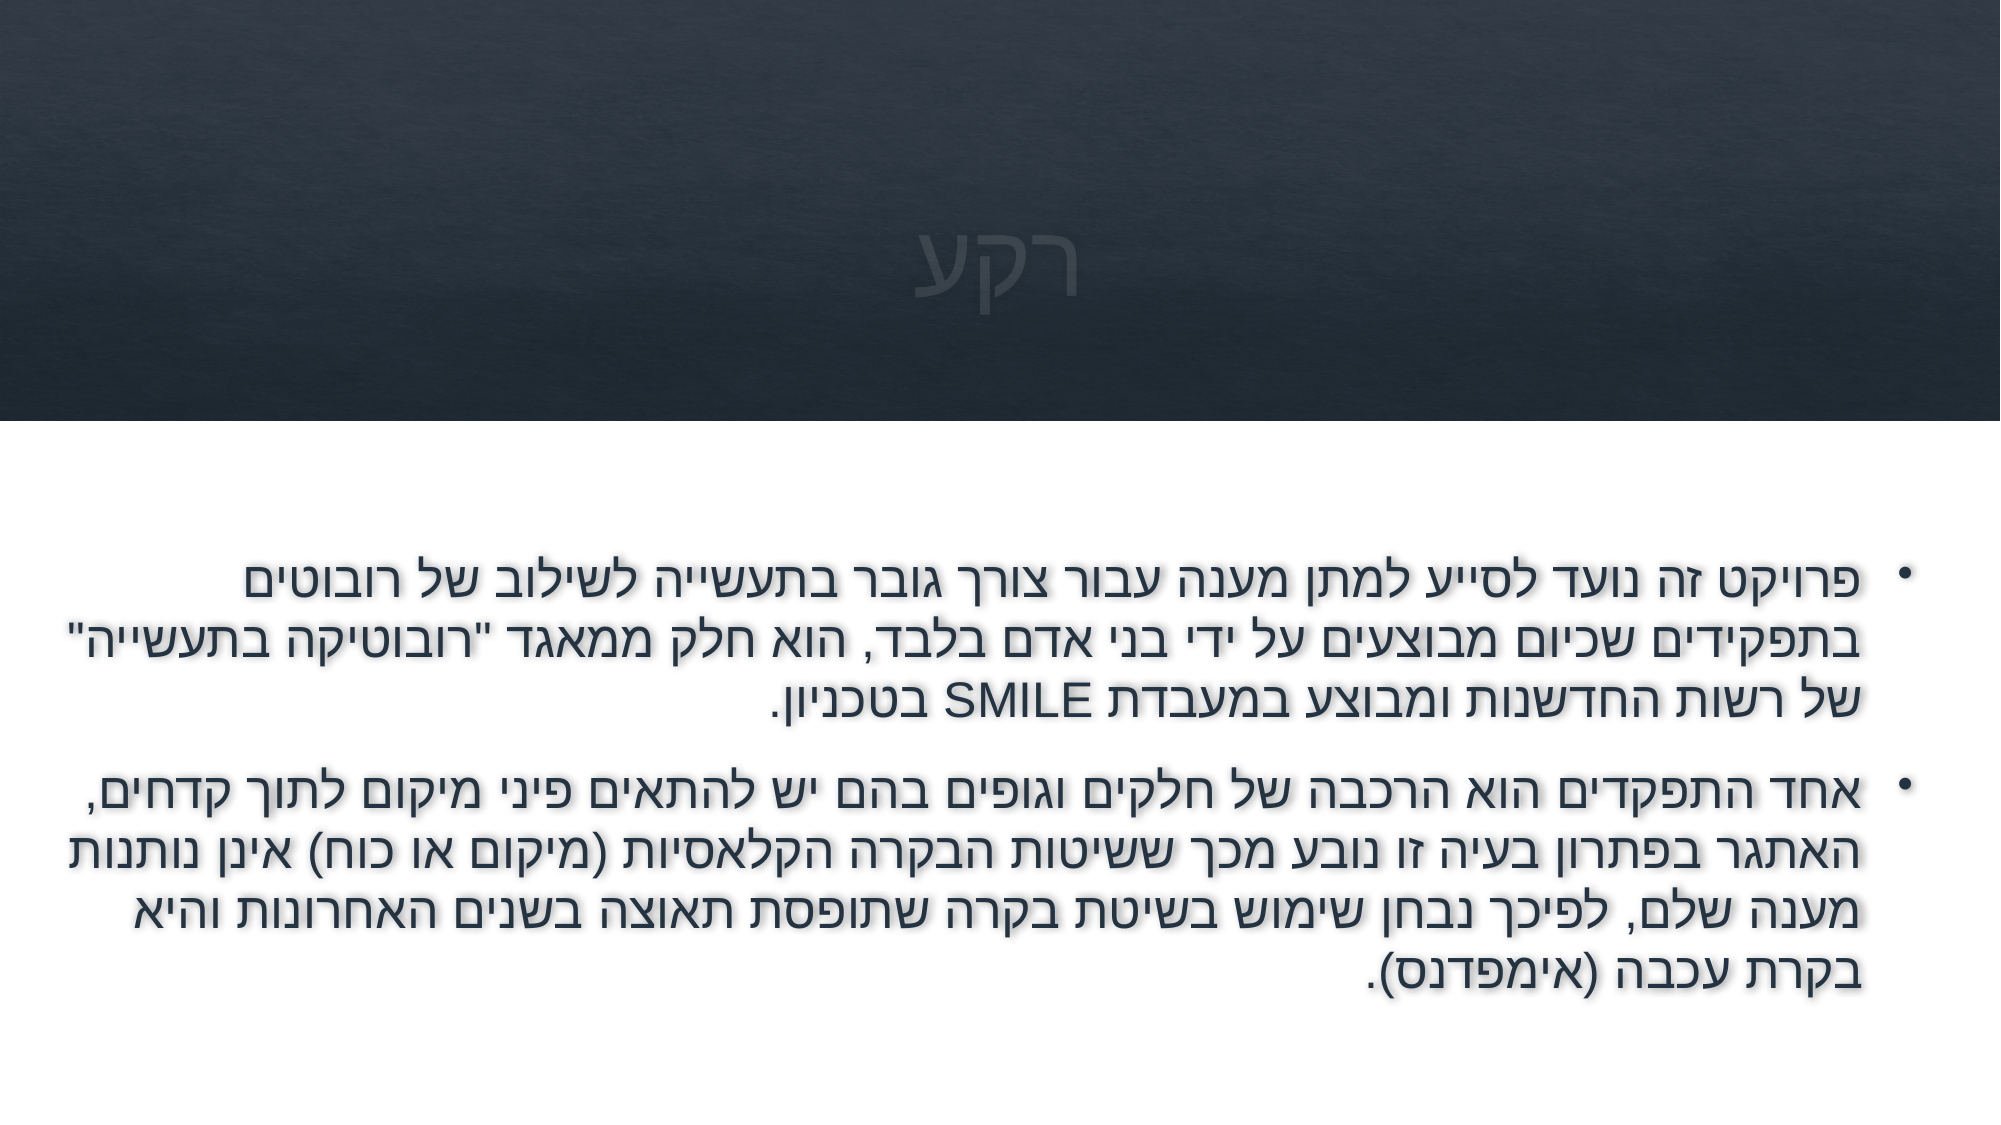

# רקע
פרויקט זה נועד לסייע למתן מענה עבור צורך גובר בתעשייה לשילוב של רובוטים בתפקידים שכיום מבוצעים על ידי בני אדם בלבד, הוא חלק ממאגד "רובוטיקה בתעשייה" של רשות החדשנות ומבוצע במעבדת SMILE בטכניון.
אחד התפקדים הוא הרכבה של חלקים וגופים בהם יש להתאים פיני מיקום לתוך קדחים, האתגר בפתרון בעיה זו נובע מכך ששיטות הבקרה הקלאסיות (מיקום או כוח) אינן נותנות מענה שלם, לפיכך נבחן שימוש בשיטת בקרה שתופסת תאוצה בשנים האחרונות והיא בקרת עכבה (אימפדנס).